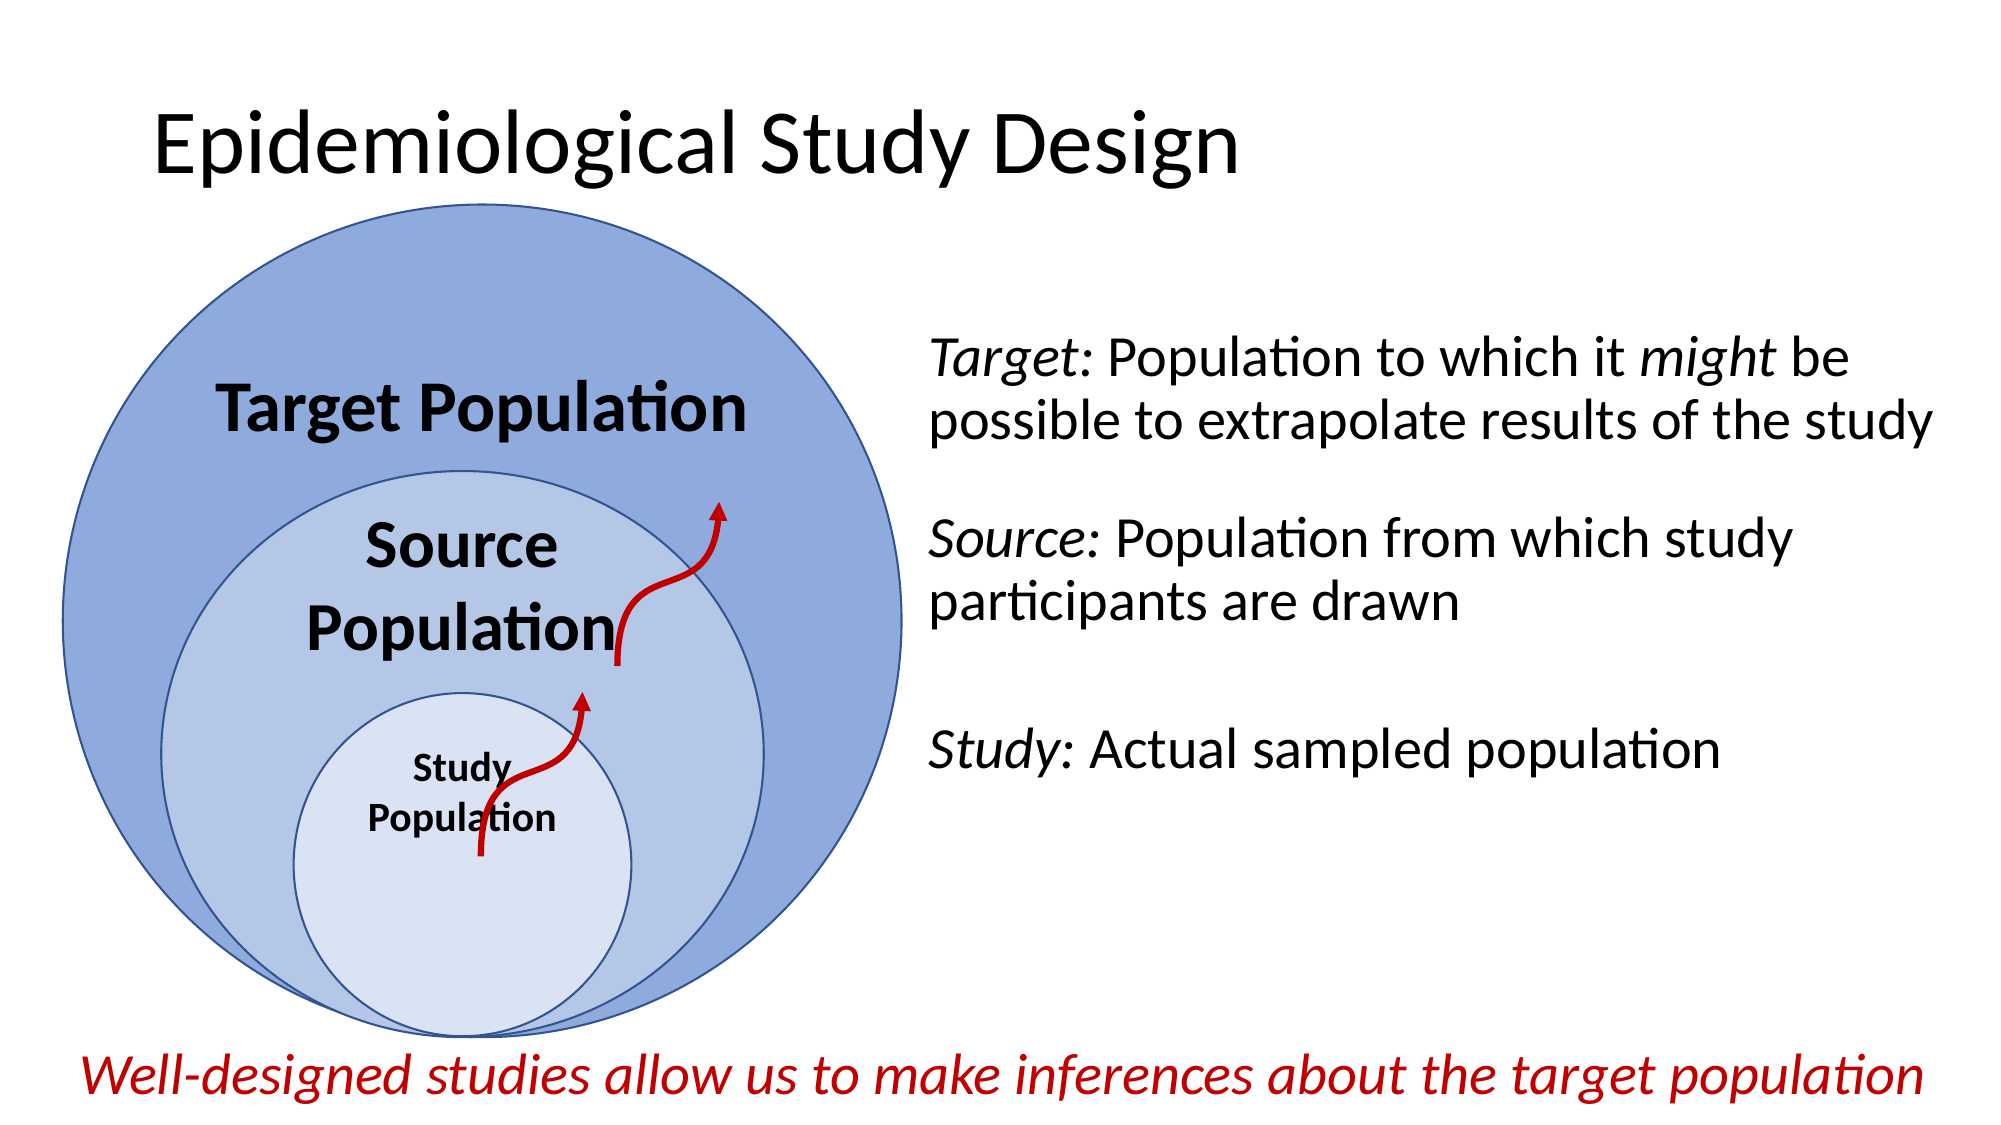

# Epidemiological Study Design
Target Population

Target: Population to which it might be possible to extrapolate results of the study
Source Population

Source: Population from which study participants are drawn
Study Population

Study: Actual sampled population
Well-designed studies allow us to make inferences about the target population